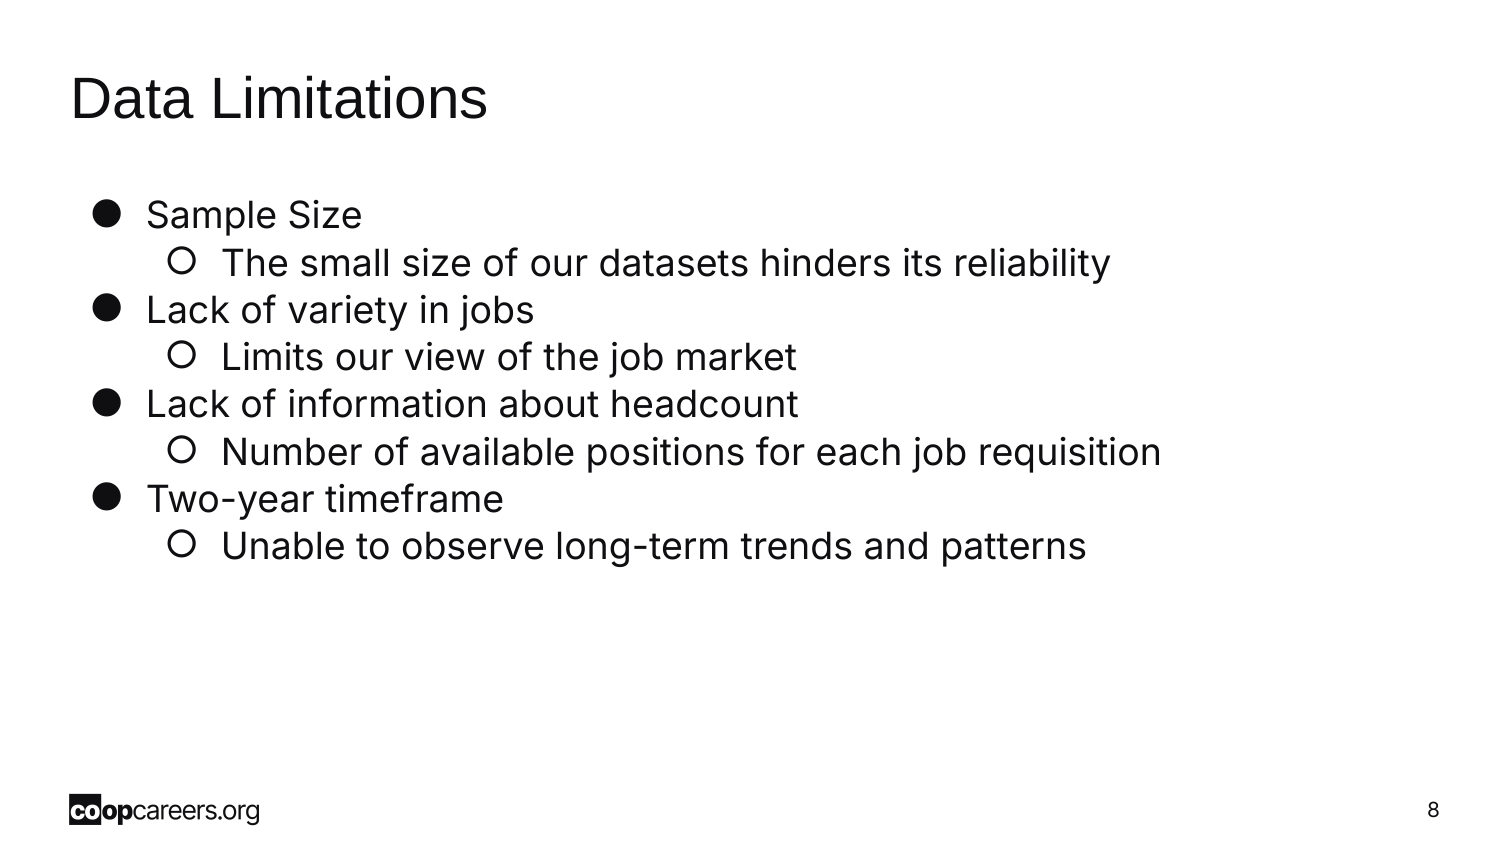

# Data Limitations
Sample Size
The small size of our datasets hinders its reliability
Lack of variety in jobs
Limits our view of the job market
Lack of information about headcount
Number of available positions for each job requisition
Two-year timeframe
Unable to observe long-term trends and patterns

8